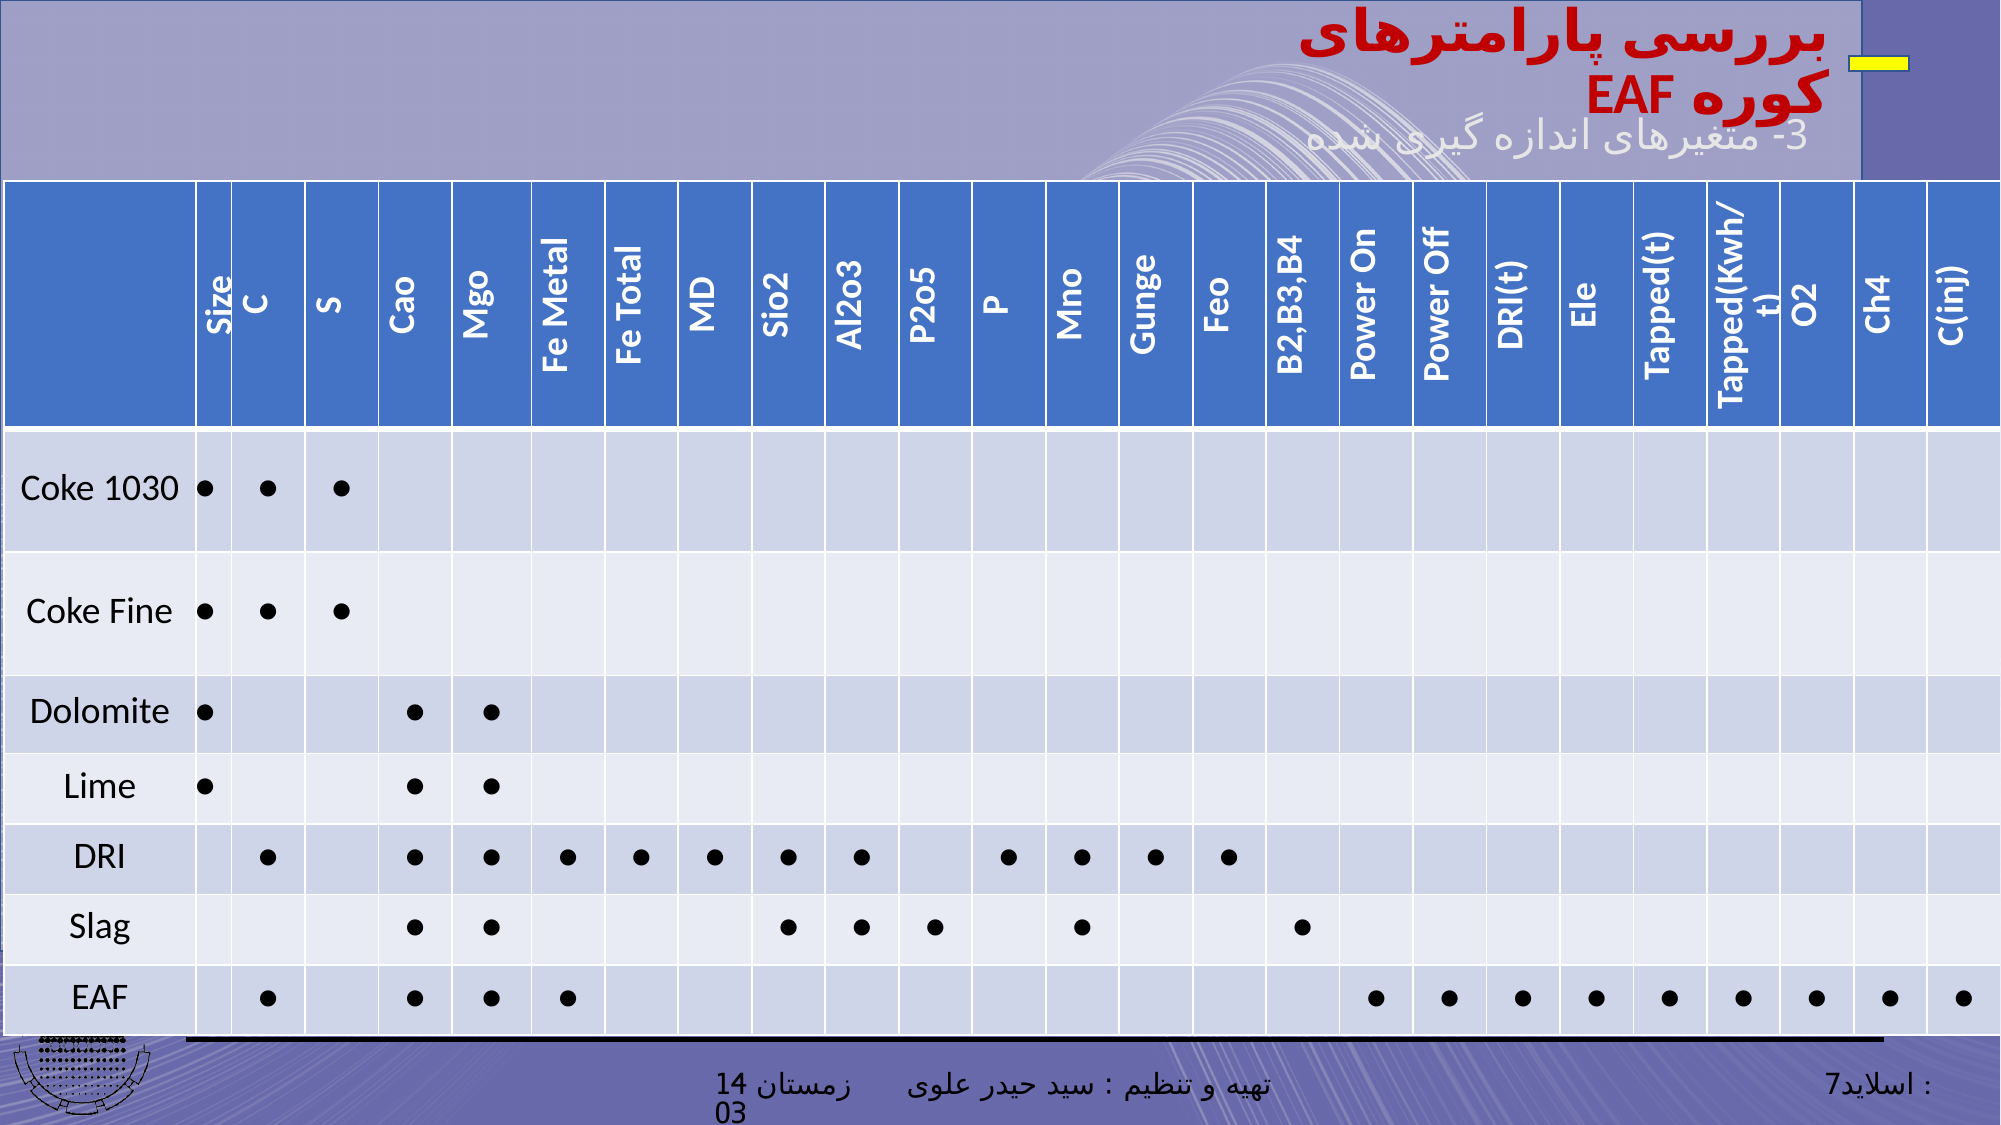

3- متغیرهای اندازه گیری شده
|  | Size | C | S | Cao | Mgo | Fe Metal | Fe Total | MD | Sio2 | Al2o3 | P2o5 | P | Mno | Gunge | Feo | B2,B3,B4 | Power On | Power Off | DRI(t) | Ele | Tapped(t) | Tapped(Kwh/t) | O2 | Ch4 | C(inj) |
| --- | --- | --- | --- | --- | --- | --- | --- | --- | --- | --- | --- | --- | --- | --- | --- | --- | --- | --- | --- | --- | --- | --- | --- | --- | --- |
| Coke 1030 | ● | ● | ● |  |  |  |  |  |  |  |  |  |  |  |  |  |  |  |  |  |  |  |  |  |  |
| Coke Fine | ● | ● | ● |  |  |  |  |  |  |  |  |  |  |  |  |  |  |  |  |  |  |  |  |  |  |
| Dolomite | ● |  |  | ● | ● |  |  |  |  |  |  |  |  |  |  |  |  |  |  |  |  |  |  |  |  |
| Lime | ● |  |  | ● | ● |  |  |  |  |  |  |  |  |  |  |  |  |  |  |  |  |  |  |  |  |
| DRI |  | ● |  | ● | ● | ● | ● | ● | ● | ● |  | ● | ● | ● | ● |  |  |  |  |  |  |  |  |  |  |
| Slag |  |  |  | ● | ● |  |  |  | ● | ● | ● |  | ● |  |  | ● |  |  |  |  |  |  |  |  |  |
| EAF |  | ● |  | ● | ● | ● |  |  |  |  |  |  |  |  |  |  | ● | ● | ● | ● | ● | ● | ● | ● | ● |
تهیه و تنظیم : سید حیدر علوی      زمستان 1403
7اسلاید :